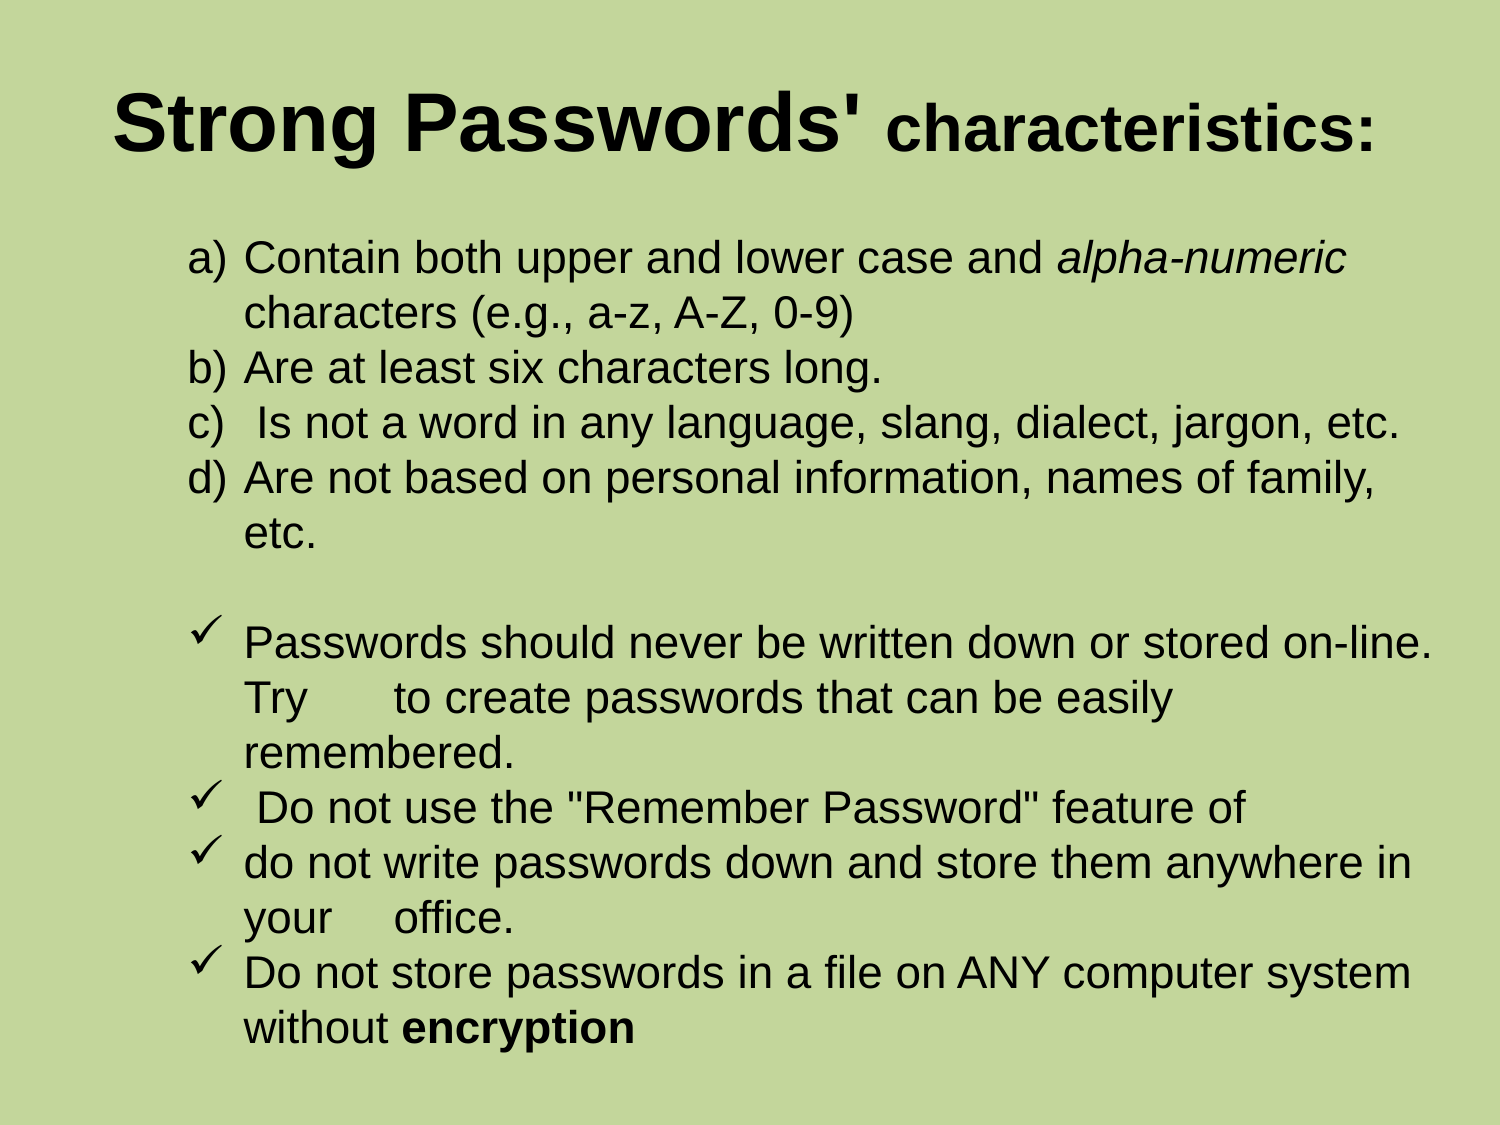

Strong Passwords' characteristics:

Contain both upper and lower case and alpha-numeric 	characters (e.g., a-z, A-Z, 0-9)
Are at least six characters long.
 Is not a word in any language, slang, dialect, jargon, etc.
Are not based on personal information, names of family, etc.

Passwords should never be written down or stored on-line. Try 	to create passwords that can be easily remembered.
 Do not use the "Remember Password" feature of
do not write passwords down and store them anywhere in your 	office.
Do not store passwords in a file on ANY computer system 	without encryption